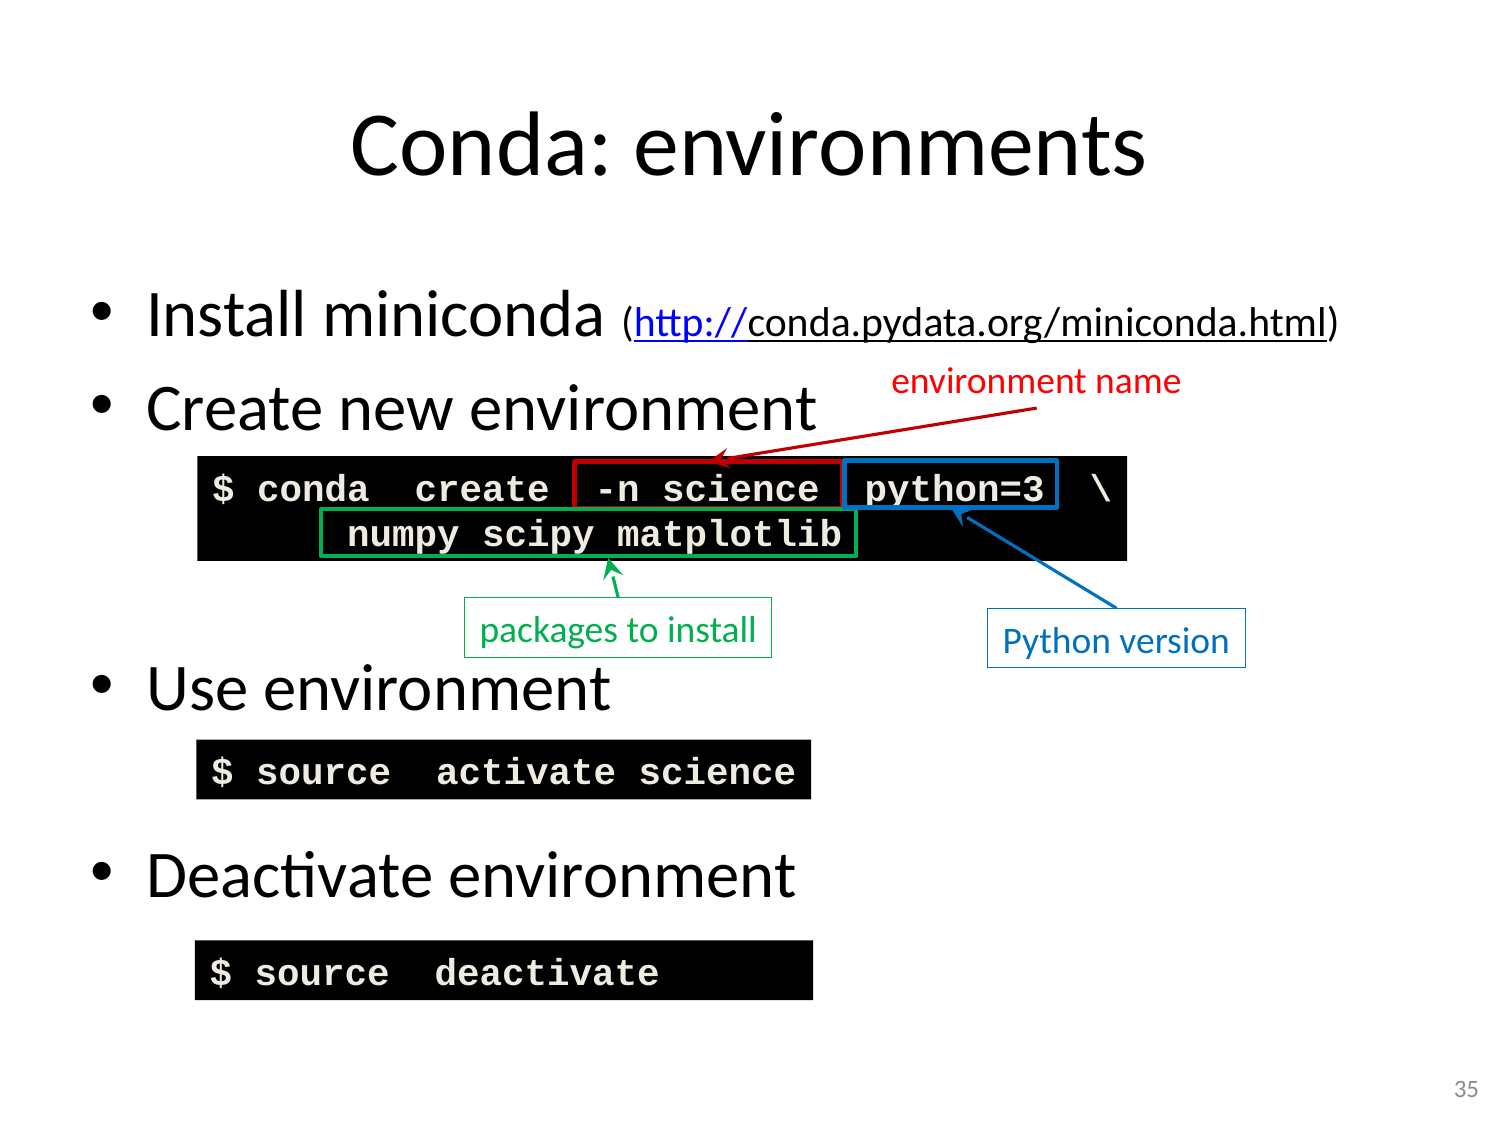

# Conda: environments
Install miniconda (http://conda.pydata.org/miniconda.html)
Create new environment

Use environment

Deactivate environment
environment name

$ conda  create  -n science  python=3  \
      numpy scipy matplotlib

Python version

packages to install
$ source  activate science
$ source  deactivate
35